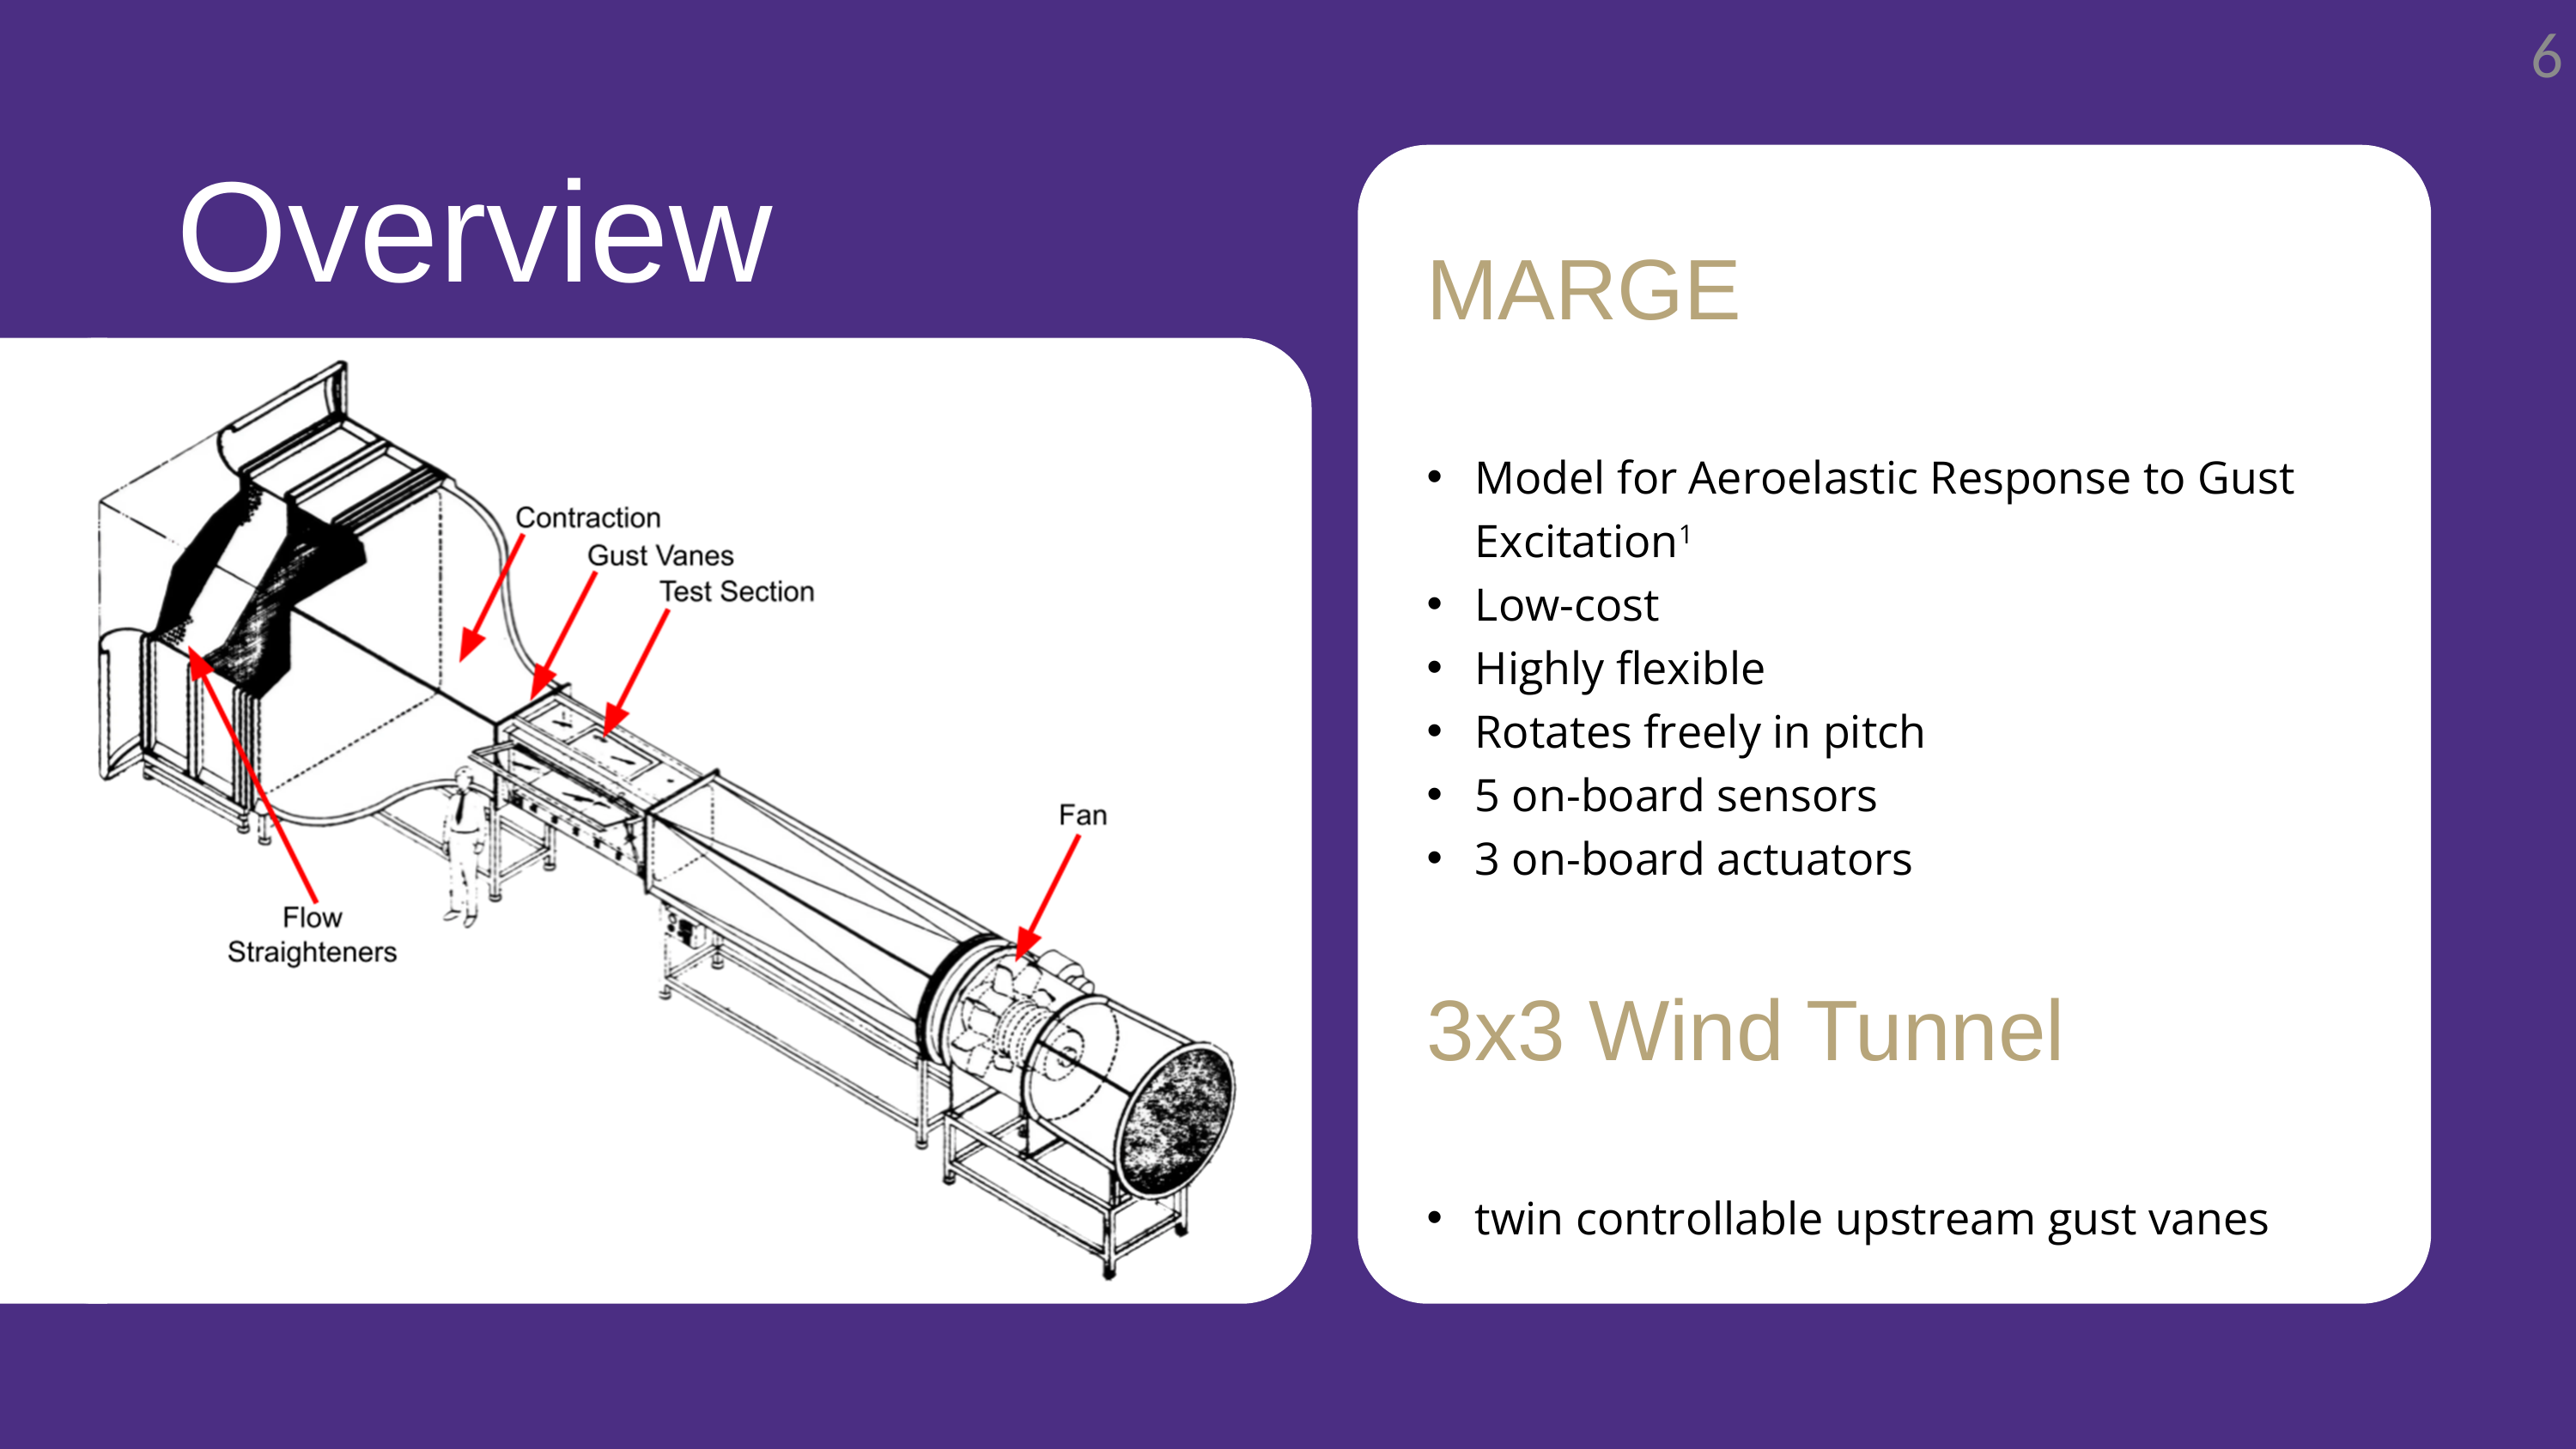

6
Overview

MARGE
Model for Aeroelastic Response to Gust Excitation1
Low-cost
Highly flexible
Rotates freely in pitch
5 on-board sensors
3 on-board actuators

3x3 Wind Tunnel
twin controllable upstream gust vanes